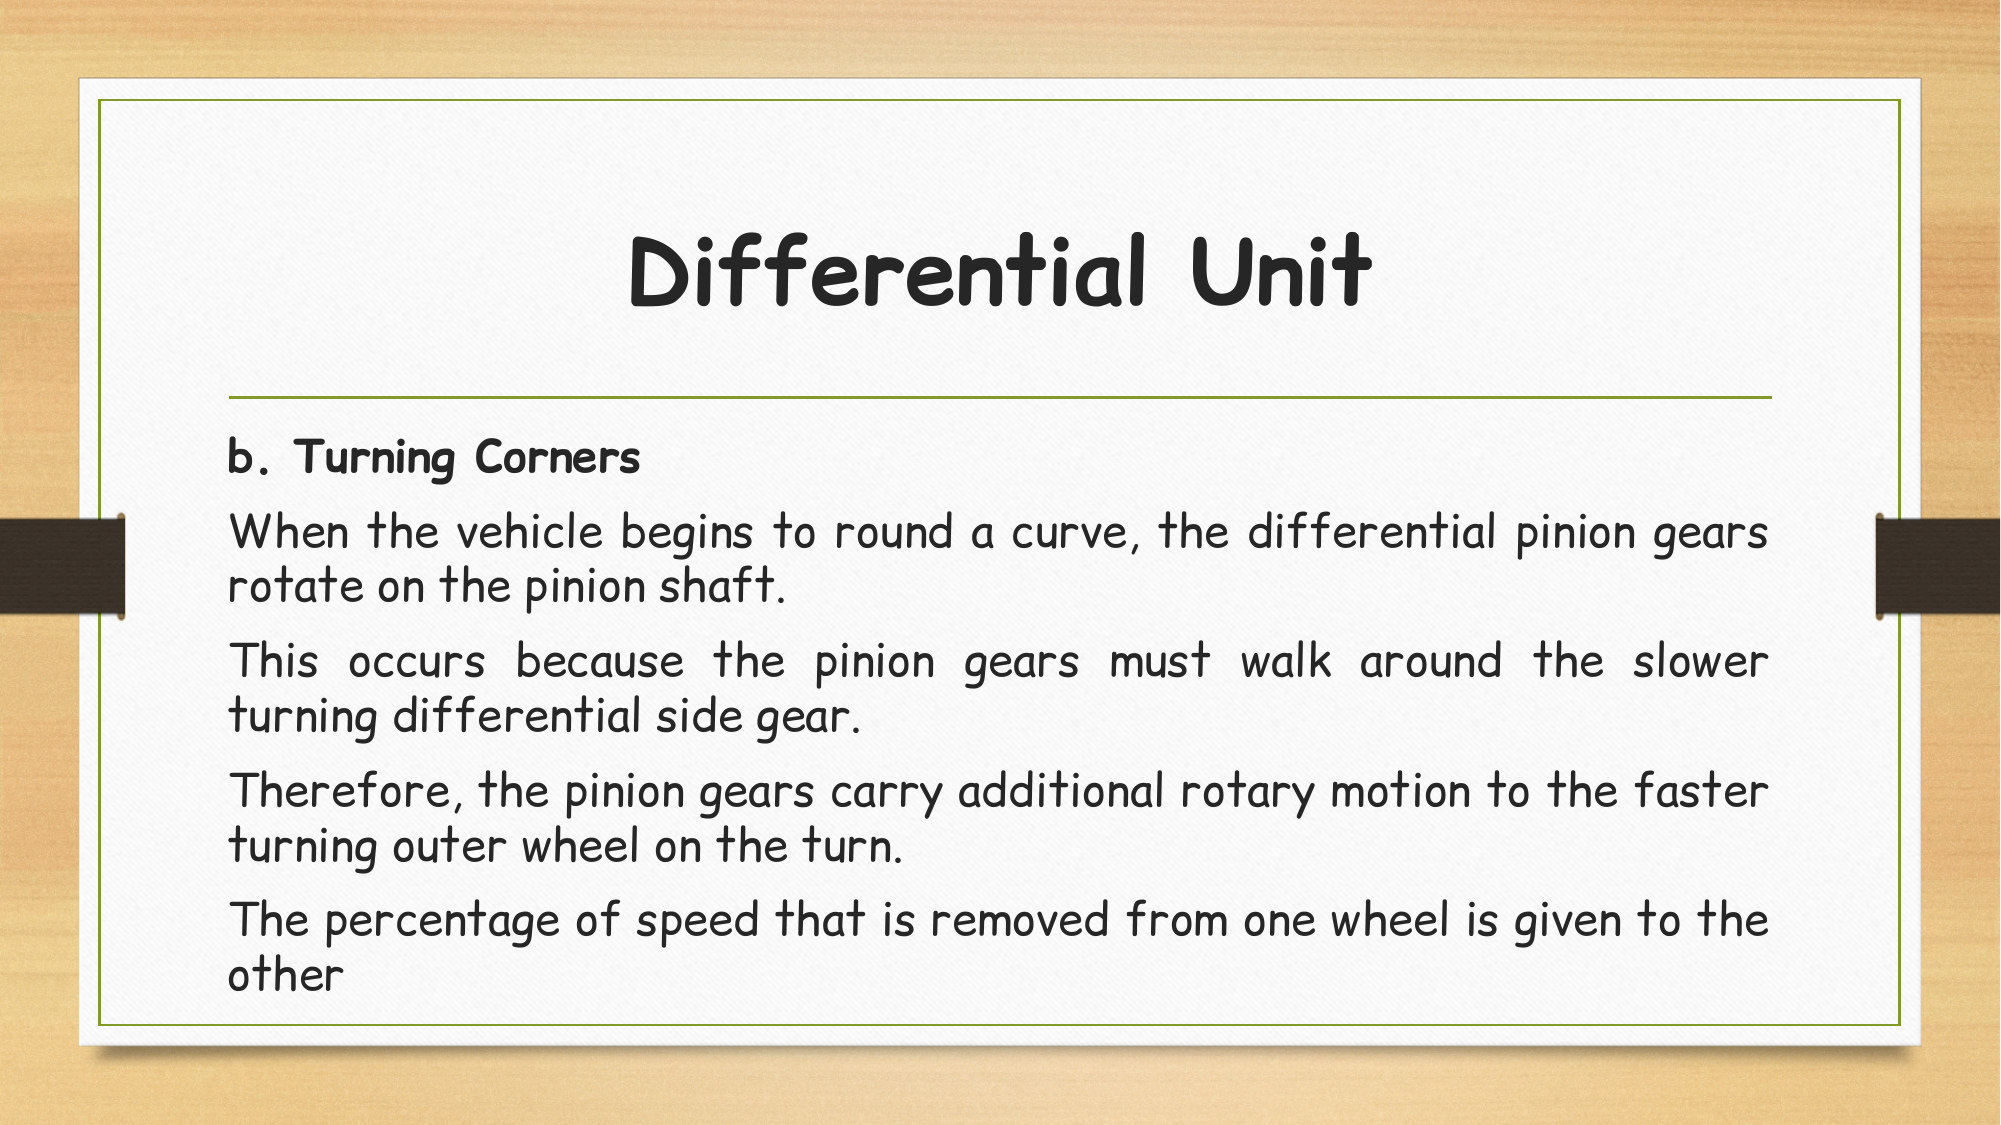

# Differential Unit
b. Turning Corners
When the vehicle begins to round a curve, the differential pinion gears rotate on the pinion shaft.
This occurs because the pinion gears must walk around the slower turning differential side gear.
Therefore, the pinion gears carry additional rotary motion to the faster turning outer wheel on the turn.
The percentage of speed that is removed from one wheel is given to the other